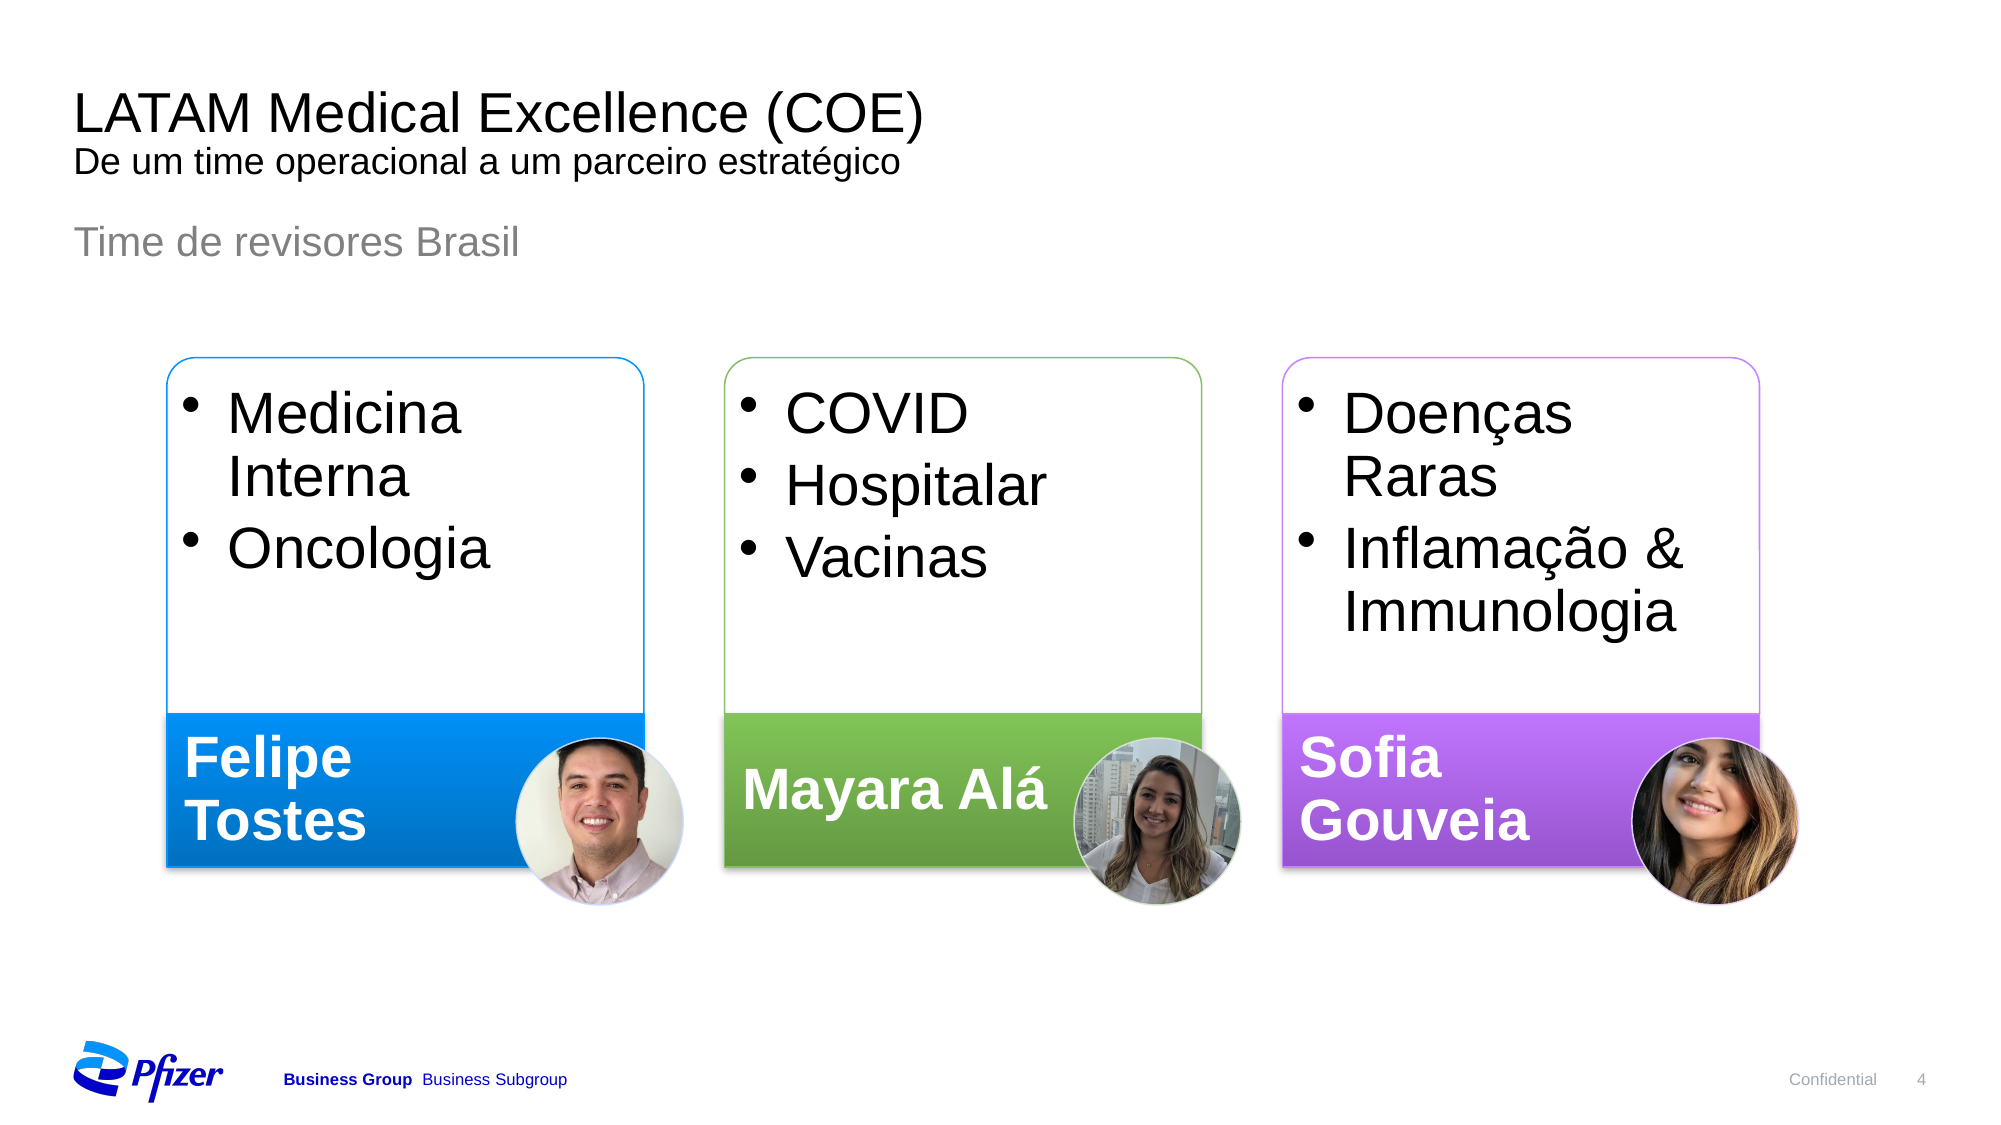

# LATAM Medical Excellence (COE) De um time operacional a um parceiro estratégico
Time de revisores Brasil
Medicina Interna
Oncologia
Felipe Tostes
COVID
Hospitalar
Vacinas
Mayara Alá
Doenças Raras
Inflamação & Immunologia
Sofia Gouveia